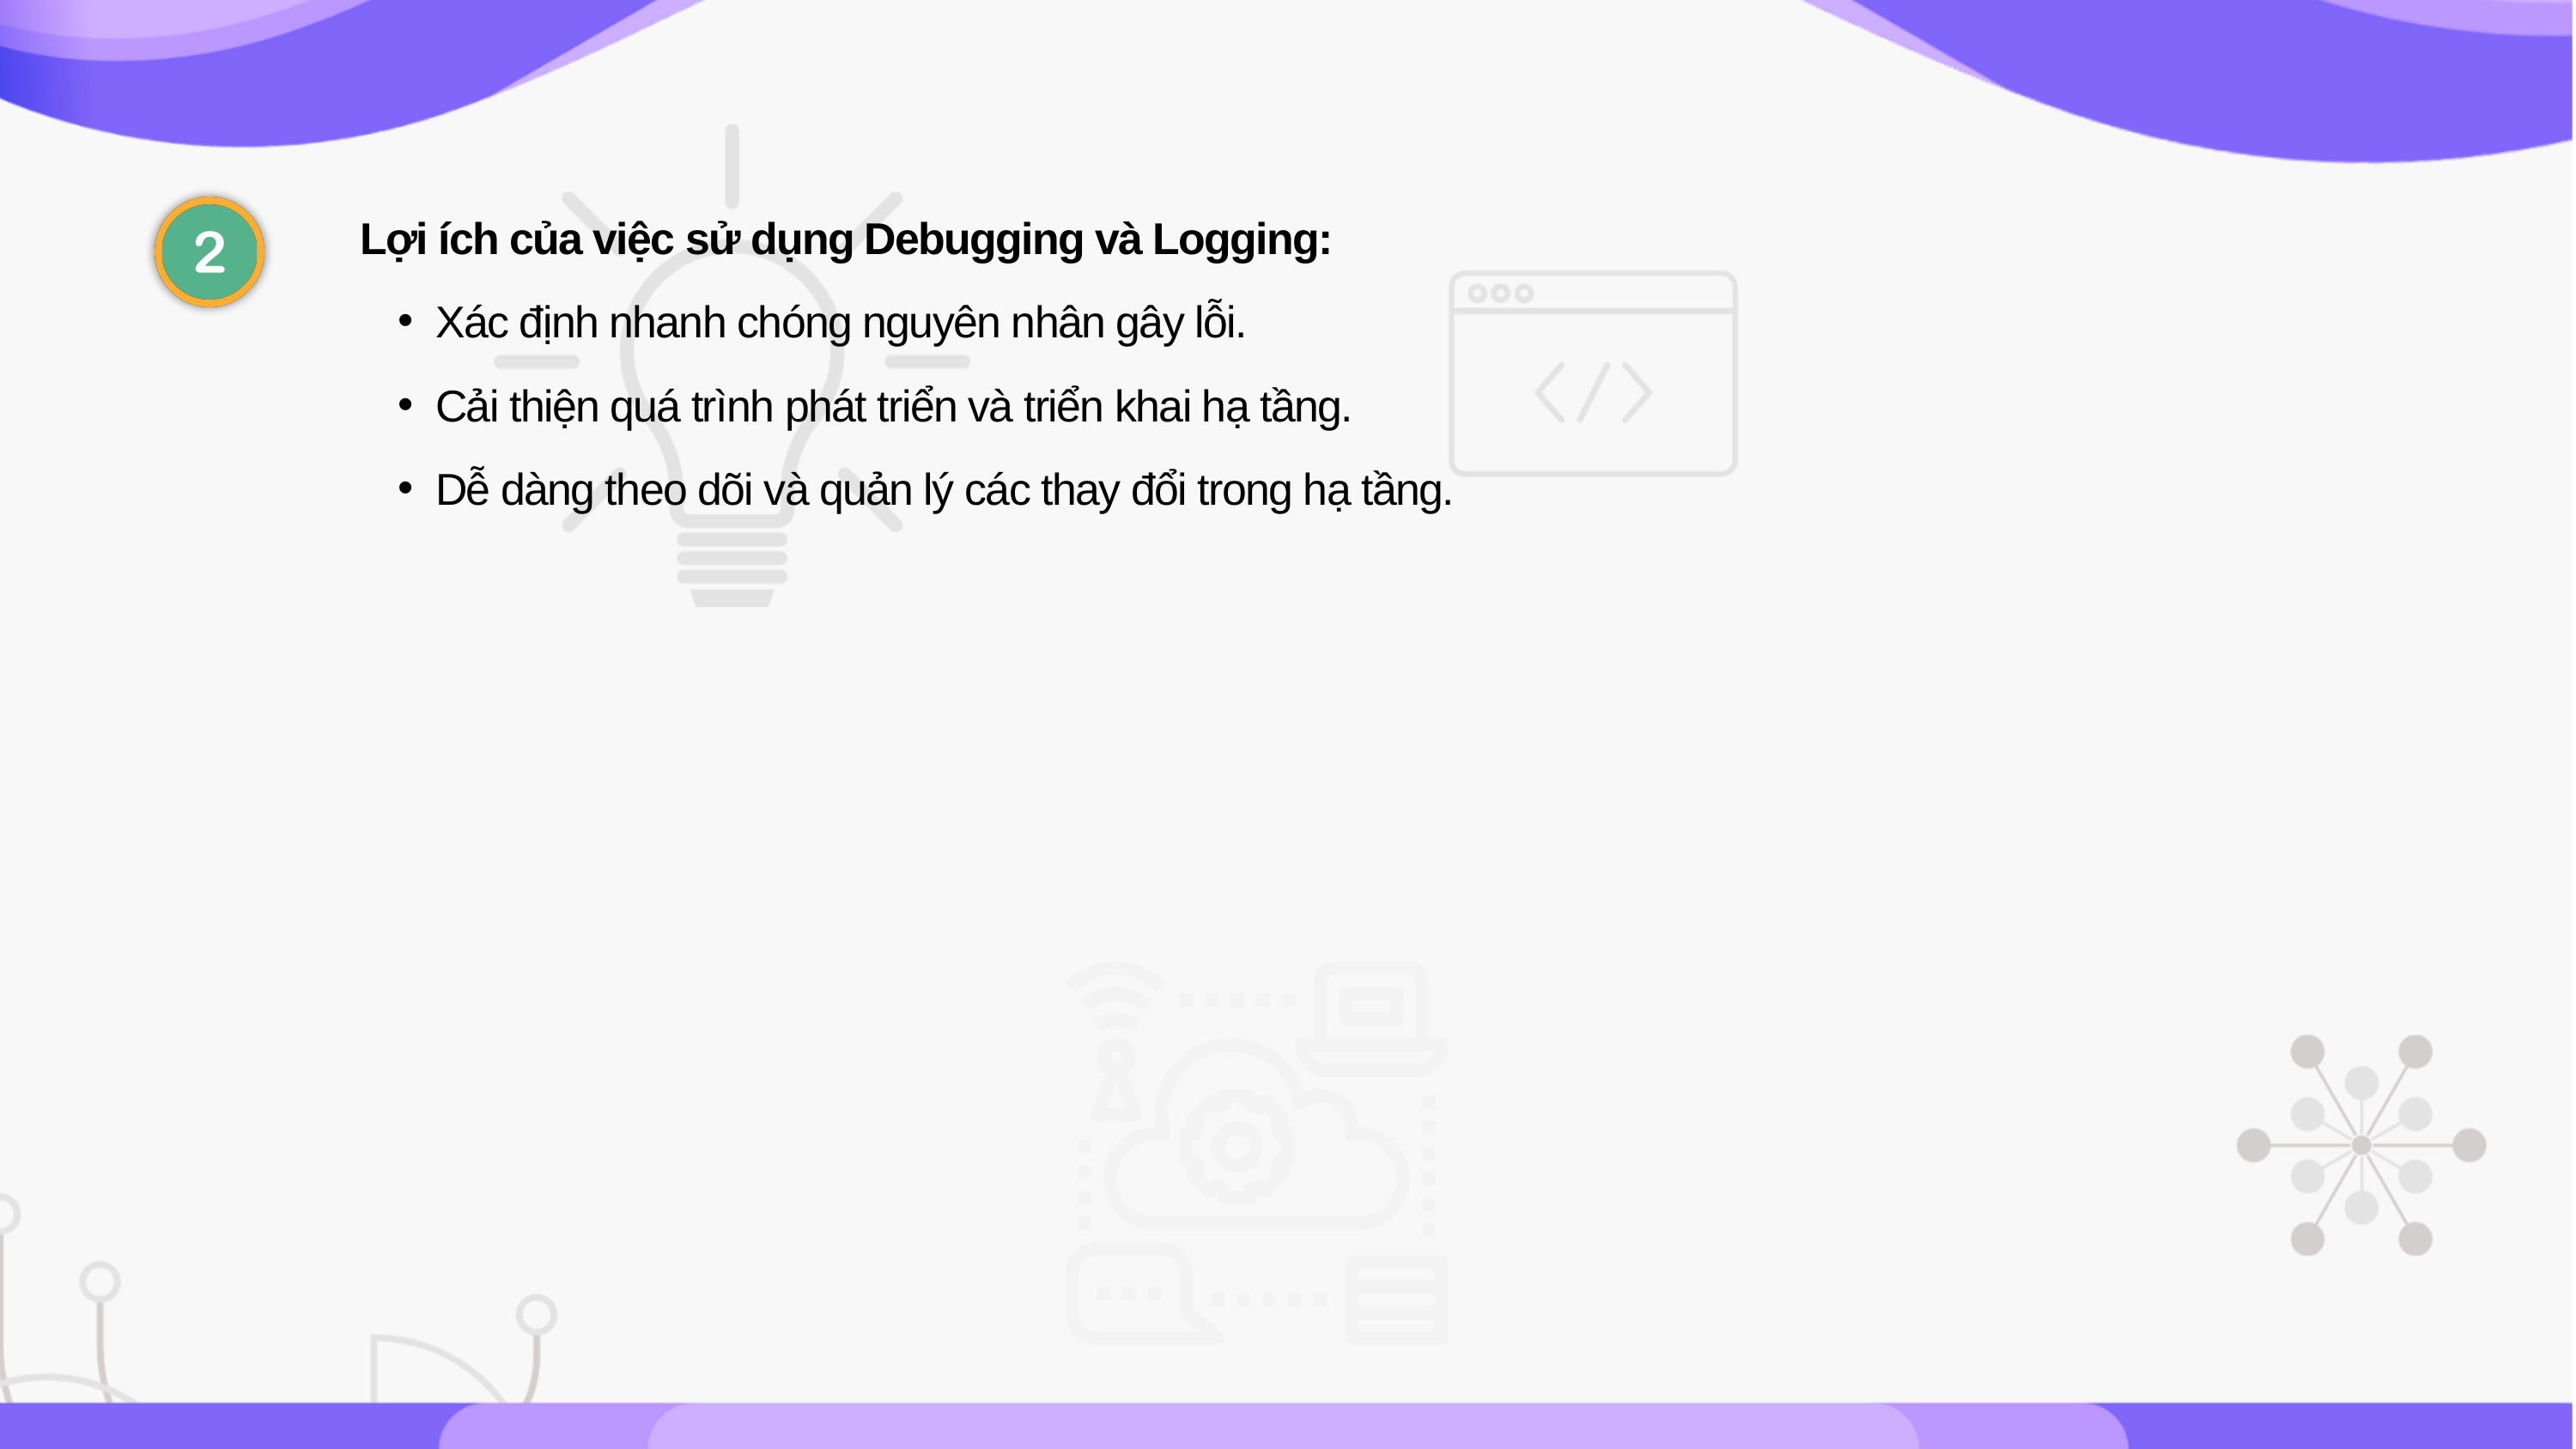

Lợi ích của việc sử dụng Debugging và Logging:
Xác định nhanh chóng nguyên nhân gây lỗi.
Cải thiện quá trình phát triển và triển khai hạ tầng.
Dễ dàng theo dõi và quản lý các thay đổi trong hạ tầng.